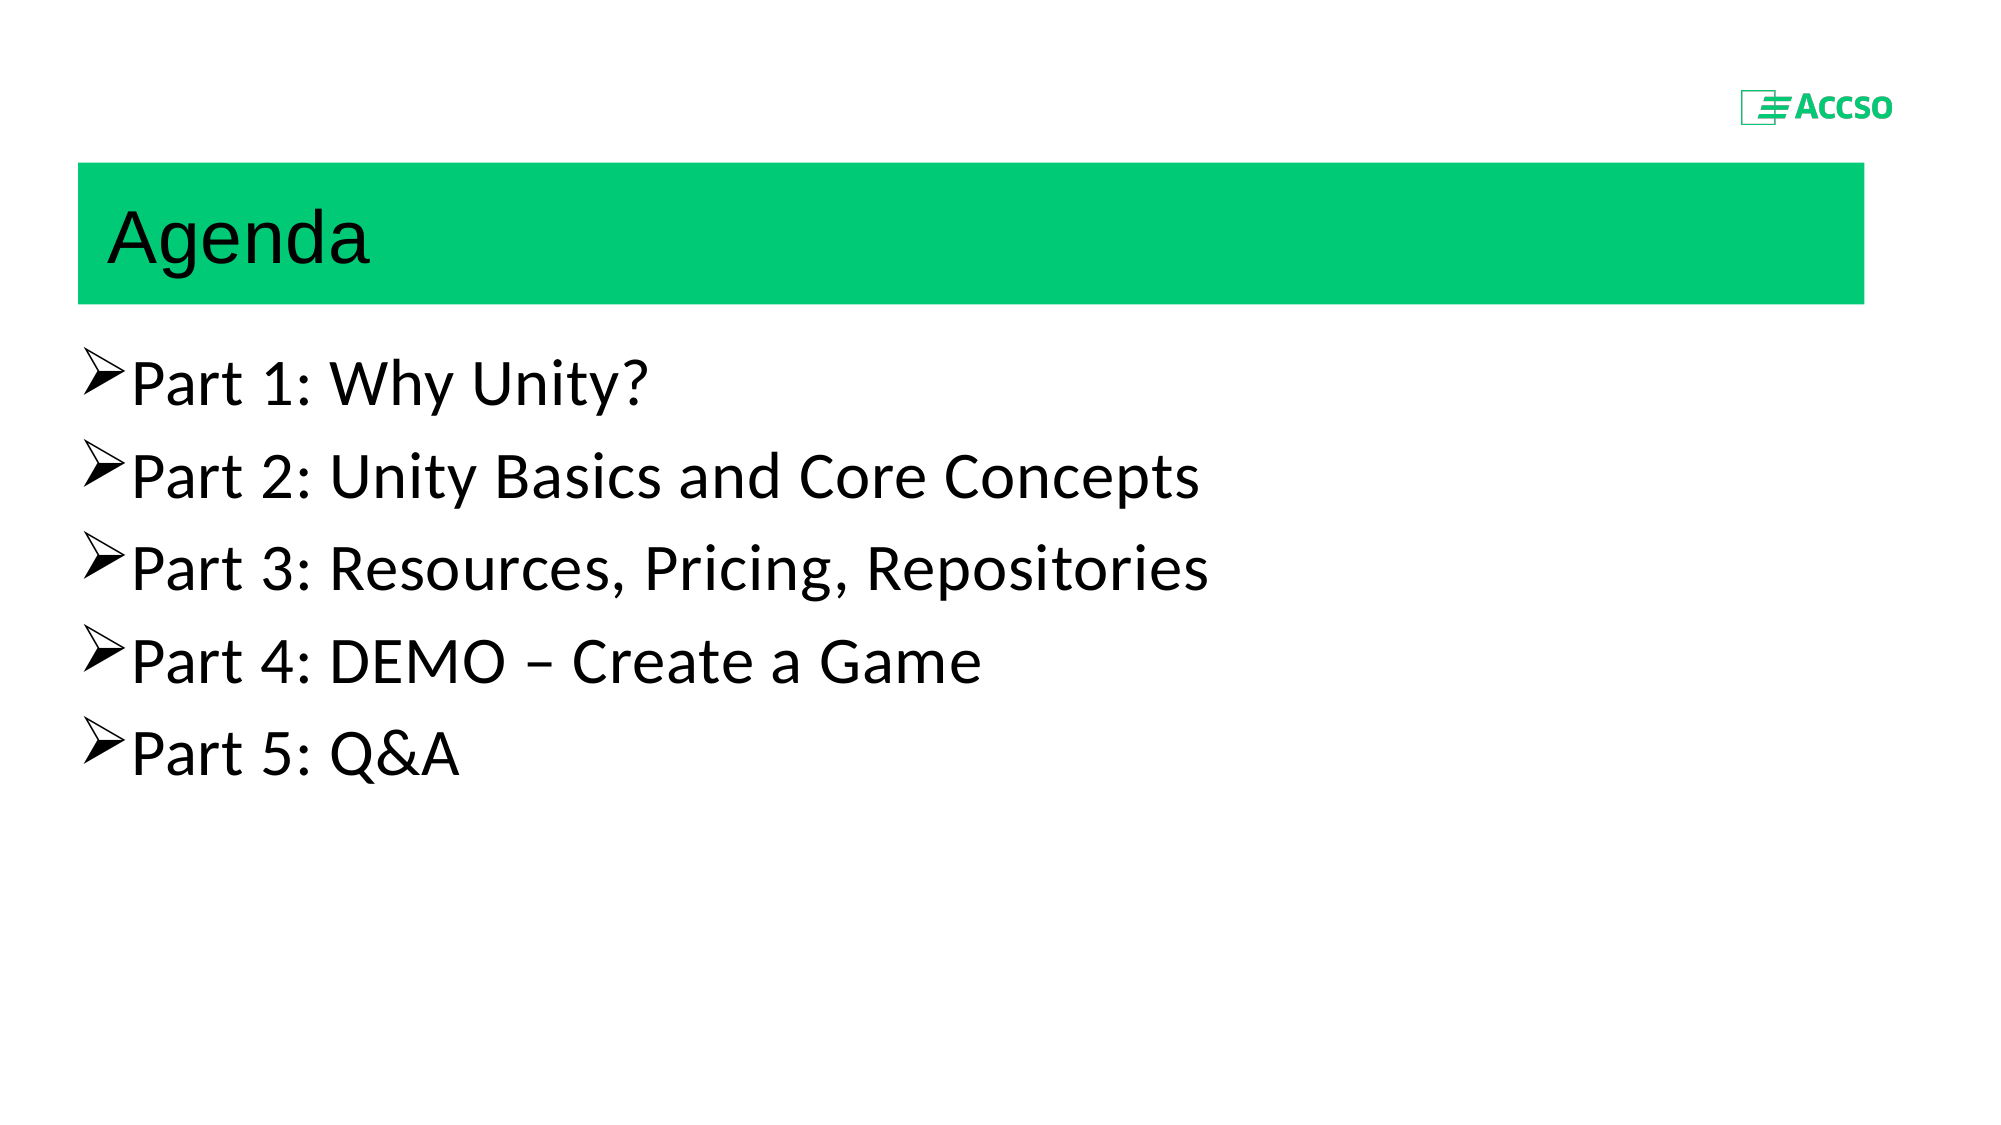

Agenda
Part 1: Why Unity?
Part 2: Unity Basics and Core Concepts
Part 3: Resources, Pricing, Repositories
Part 4: DEMO – Create a Game
Part 5: Q&A